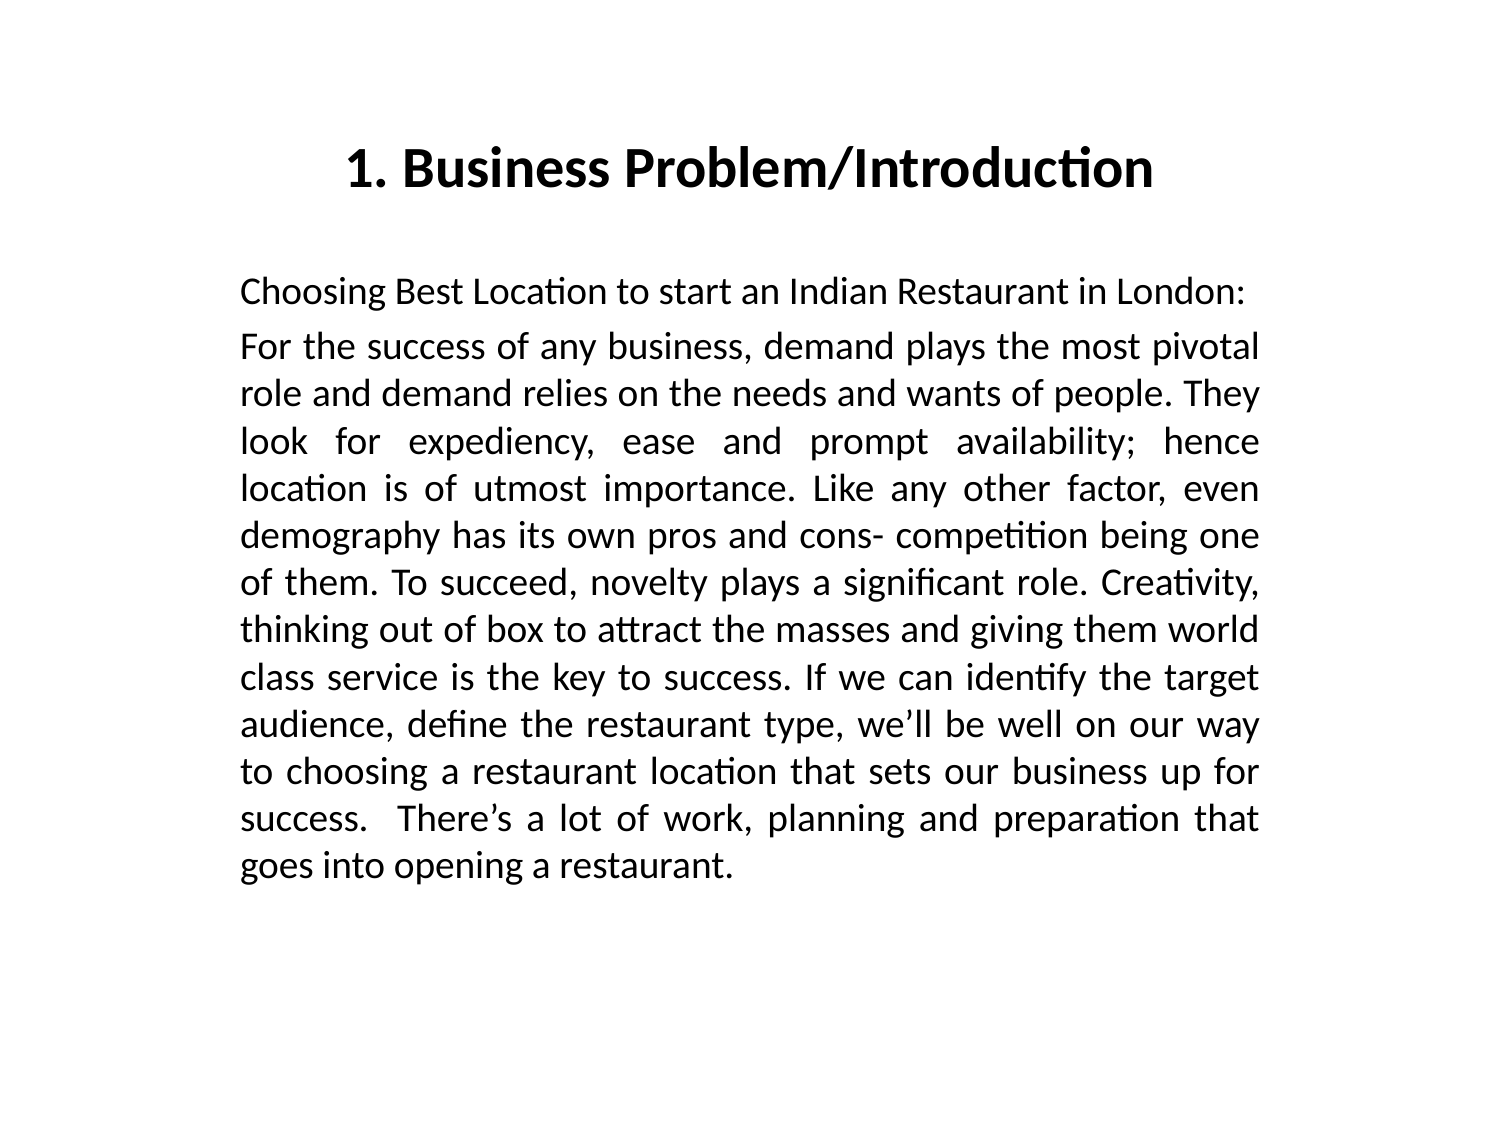

# 1. Business Problem/Introduction
Choosing Best Location to start an Indian Restaurant in London:
For the success of any business, demand plays the most pivotal role and demand relies on the needs and wants of people. They look for expediency, ease and prompt availability; hence location is of utmost importance. Like any other factor, even demography has its own pros and cons- competition being one of them. To succeed, novelty plays a significant role. Creativity, thinking out of box to attract the masses and giving them world class service is the key to success. If we can identify the target audience, define the restaurant type, we’ll be well on our way to choosing a restaurant location that sets our business up for success.  There’s a lot of work, planning and preparation that goes into opening a restaurant.